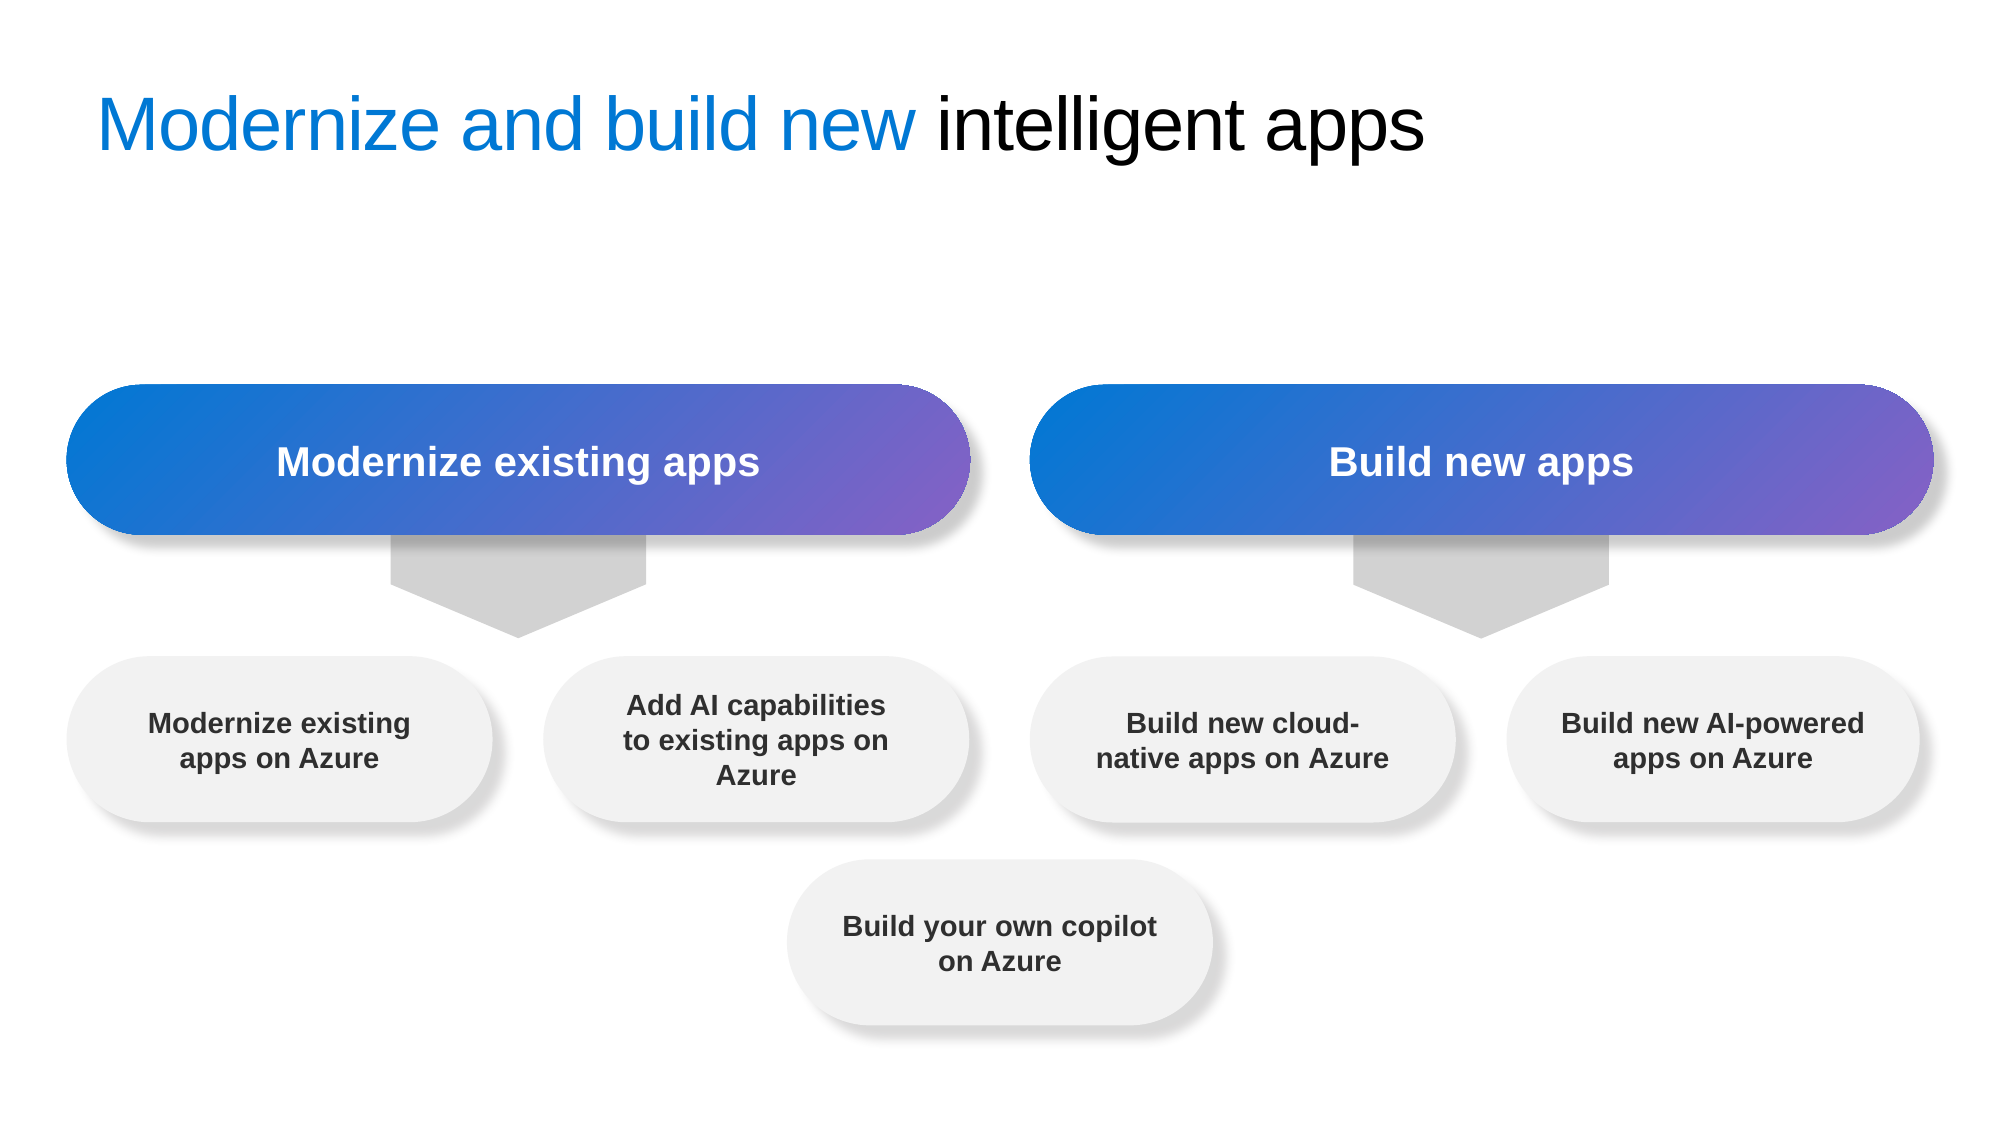

# Modernize and build new intelligent apps

Modernize existing apps
Build new apps

Build new AI-powered apps on Azure
Modernize existing apps on Azure
Add AI capabilities to existing apps on Azure
Build new cloud-native apps on Azure
Build your own copilot on Azure